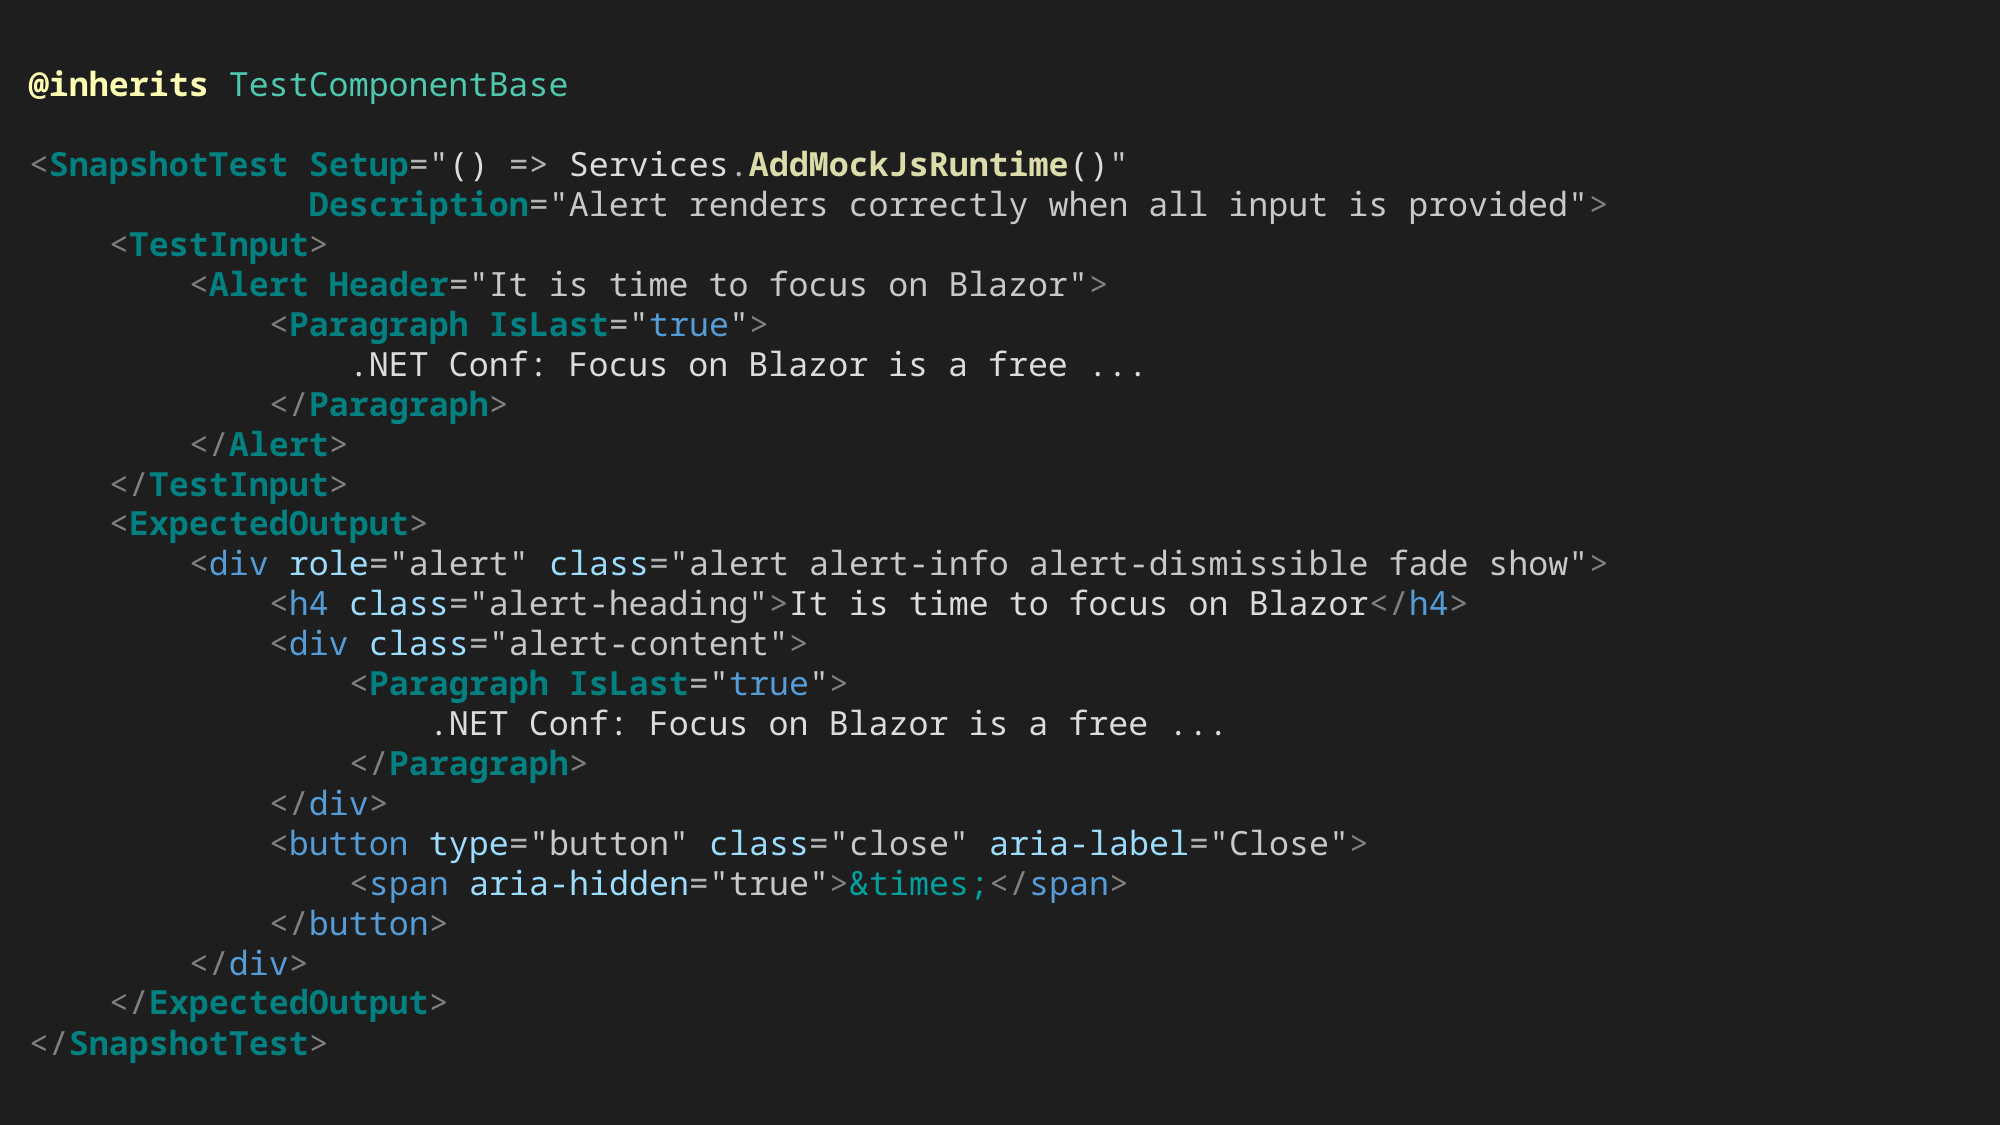

@inherits TestComponentBase

<SnapshotTest Setup="() => Services.AddMockJsRuntime()"
              Description="Alert renders correctly when all input is provided">
    <TestInput>
        <Alert Header="It is time to focus on Blazor">
            <Paragraph IsLast="true">
                .NET Conf: Focus on Blazor is a free ...
            </Paragraph>
        </Alert>
    </TestInput>
    <ExpectedOutput>
        <div role="alert" class="alert alert-info alert-dismissible fade show">
            <h4 class="alert-heading">It is time to focus on Blazor</h4>
            <div class="alert-content">
                <Paragraph IsLast="true">
                    .NET Conf: Focus on Blazor is a free ...
                </Paragraph>
            </div>
            <button type="button" class="close" aria-label="Close">
                <span aria-hidden="true">&times;</span>
            </button>
        </div>
    </ExpectedOutput>
</SnapshotTest>